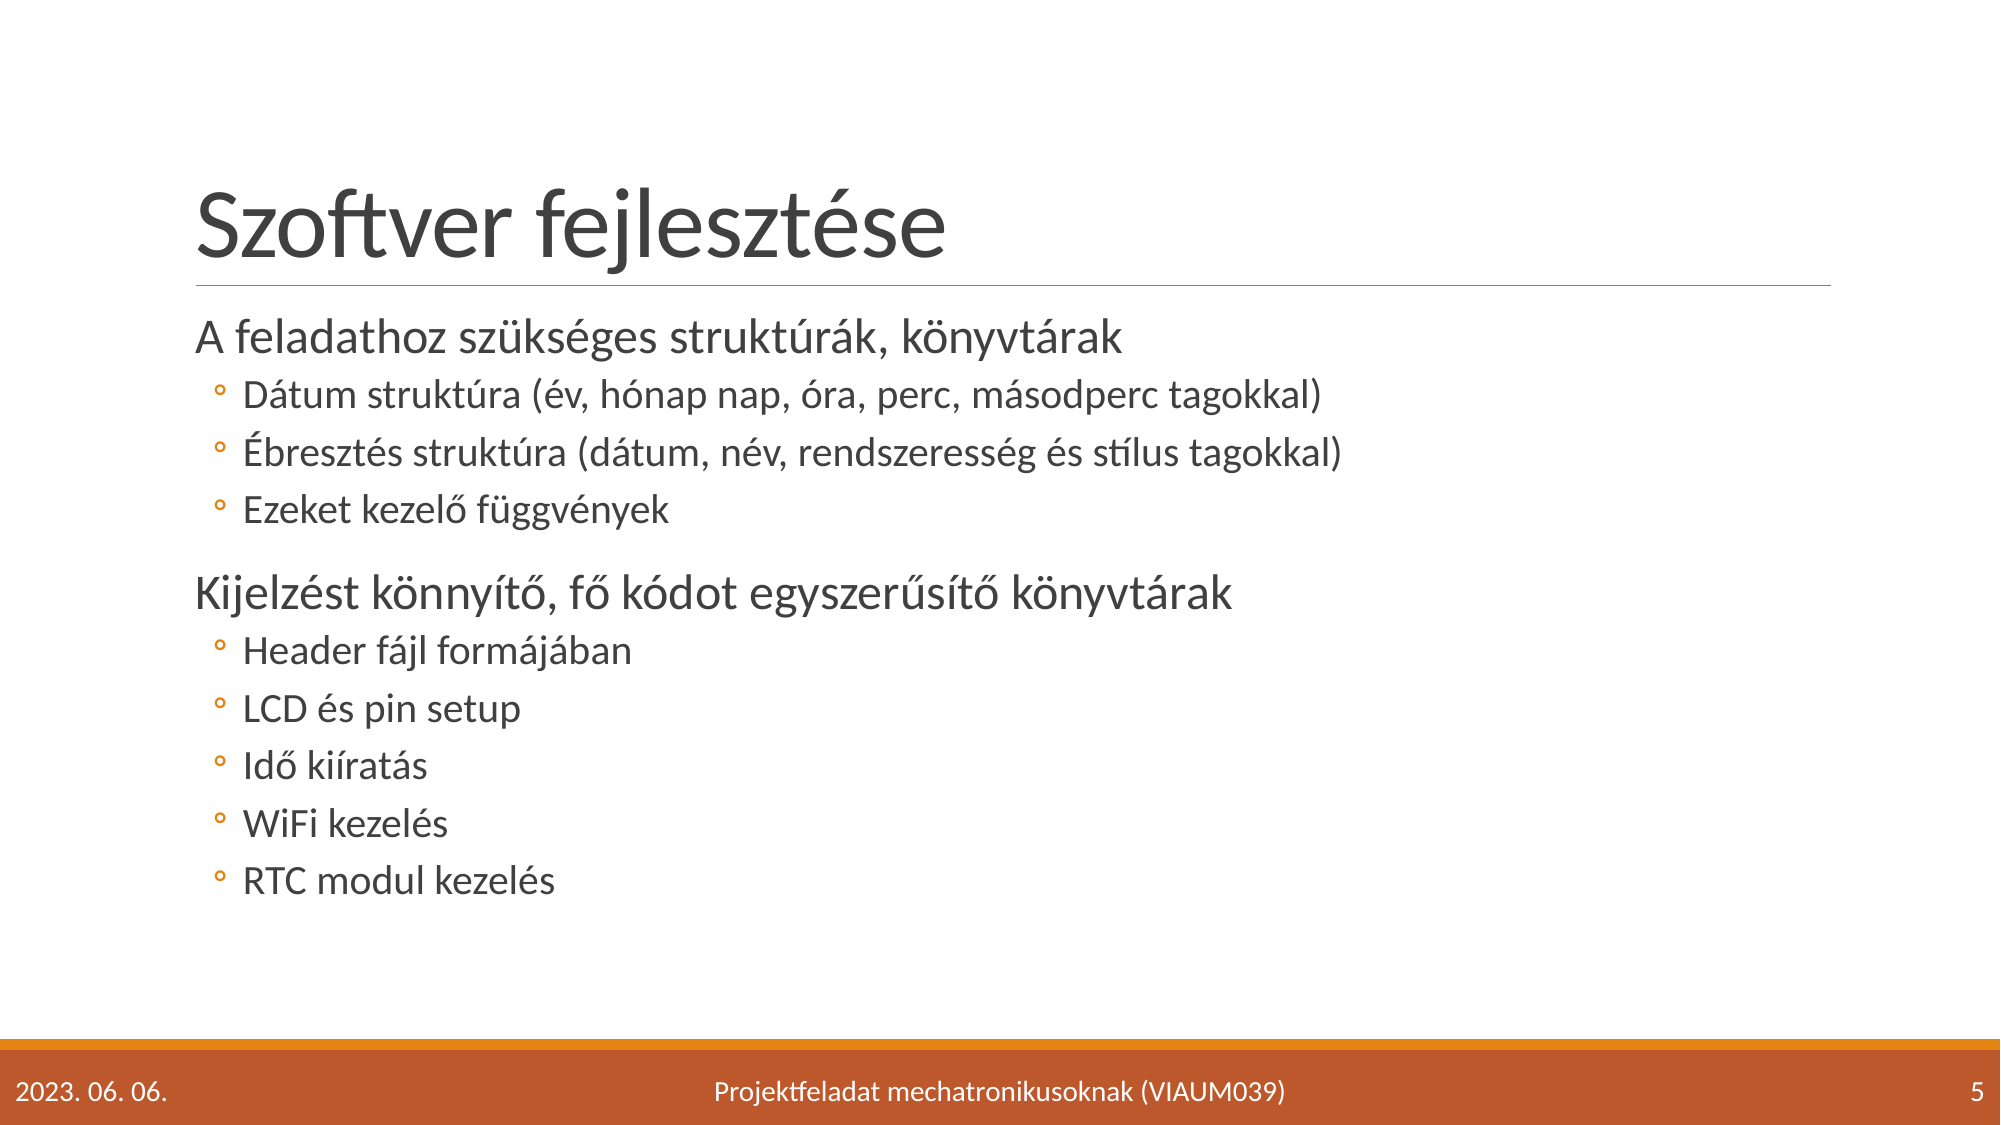

# Szoftver fejlesztése
A feladathoz szükséges struktúrák, könyvtárak
Dátum struktúra (év, hónap nap, óra, perc, másodperc tagokkal)
Ébresztés struktúra (dátum, név, rendszeresség és stílus tagokkal)
Ezeket kezelő függvények
Kijelzést könnyítő, fő kódot egyszerűsítő könyvtárak
Header fájl formájában
LCD és pin setup
Idő kiíratás
WiFi kezelés
RTC modul kezelés
2023. 06. 06.
Projektfeladat mechatronikusoknak (VIAUM039)
5